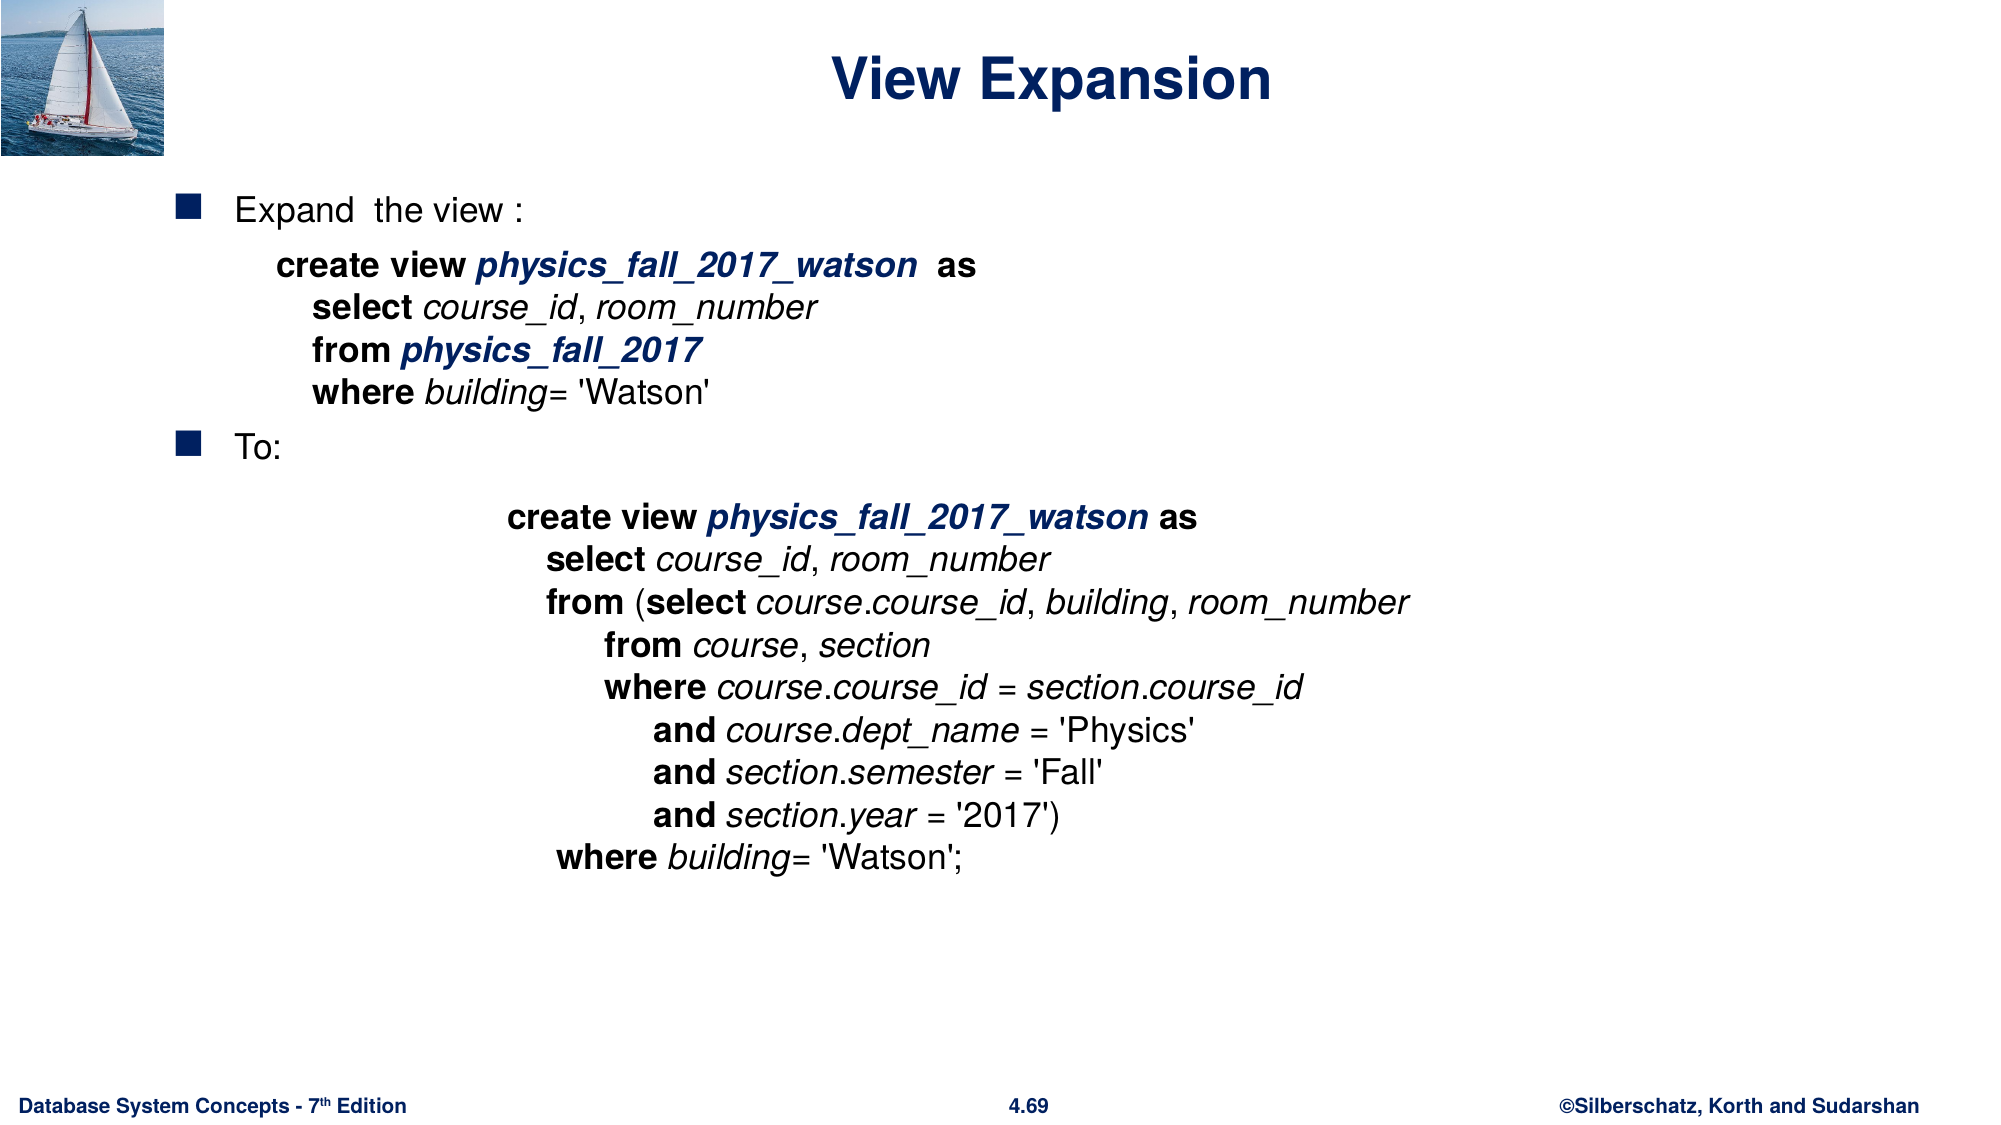

# View Expansion
Expand  the view :
          create view physics_fall_2017_watson  as
        select course_id, room_number
        from physics_fall_2017
        where building= 'Watson'
To:

create view physics_fall_2017_watson as
    select course_id, room_number
    from (select course.course_id, building, room_number
          from course, section
          where course.course_id = section.course_id
               and course.dept_name = 'Physics'
               and section.semester = 'Fall'
               and section.year = '2017')
     where building= 'Watson';